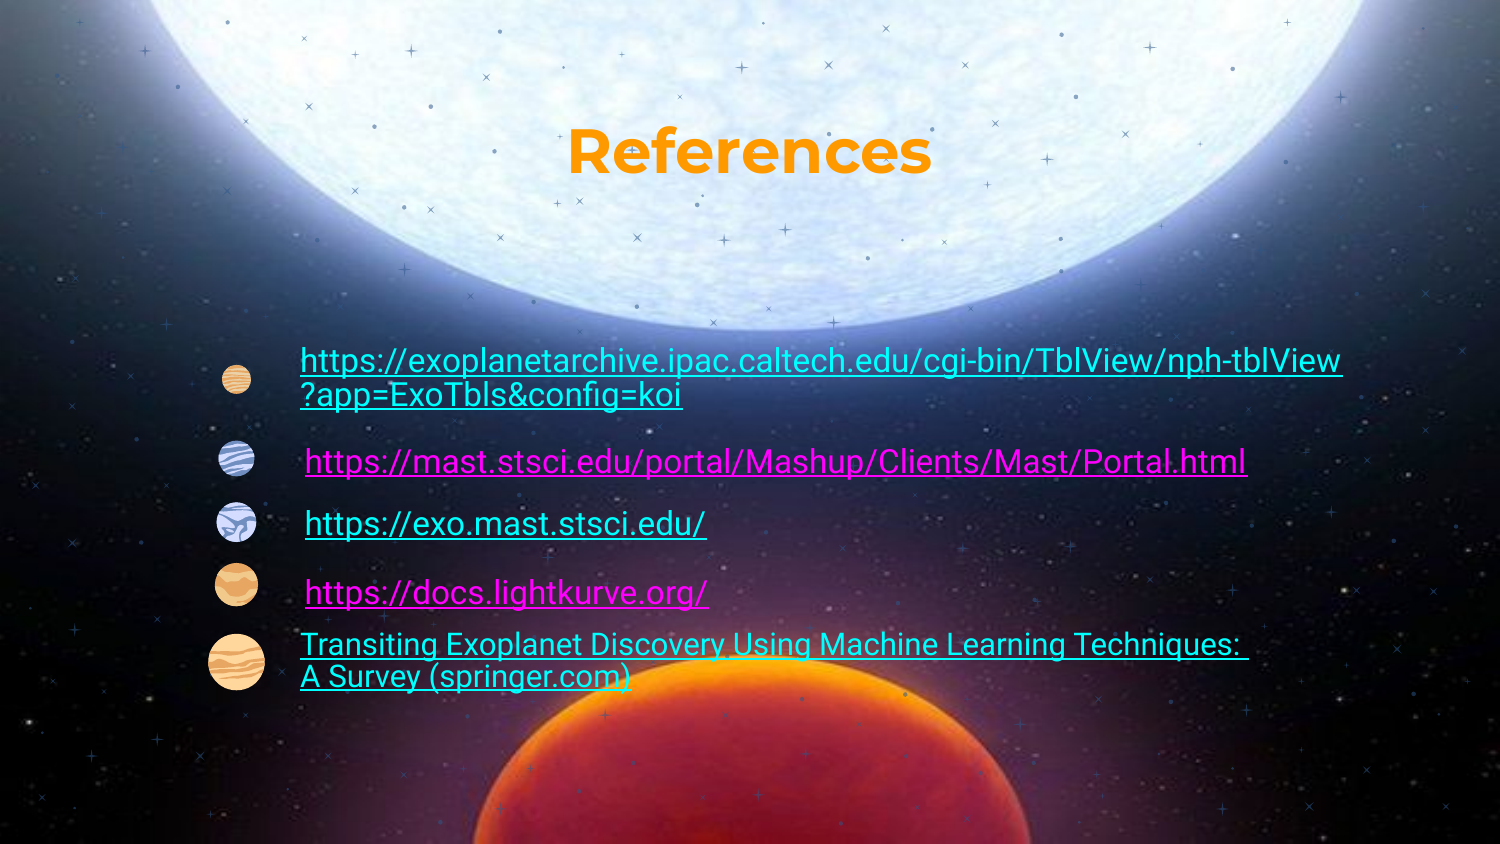

# References
https://exoplanetarchive.ipac.caltech.edu/cgi-bin/TblView/nph-tblView?app=ExoTbls&config=koi

https://mast.stsci.edu/portal/Mashup/Clients/Mast/Portal.html

https://exo.mast.stsci.edu/

https://docs.lightkurve.org/

Transiting Exoplanet Discovery Using Machine Learning Techniques: A Survey (springer.com)